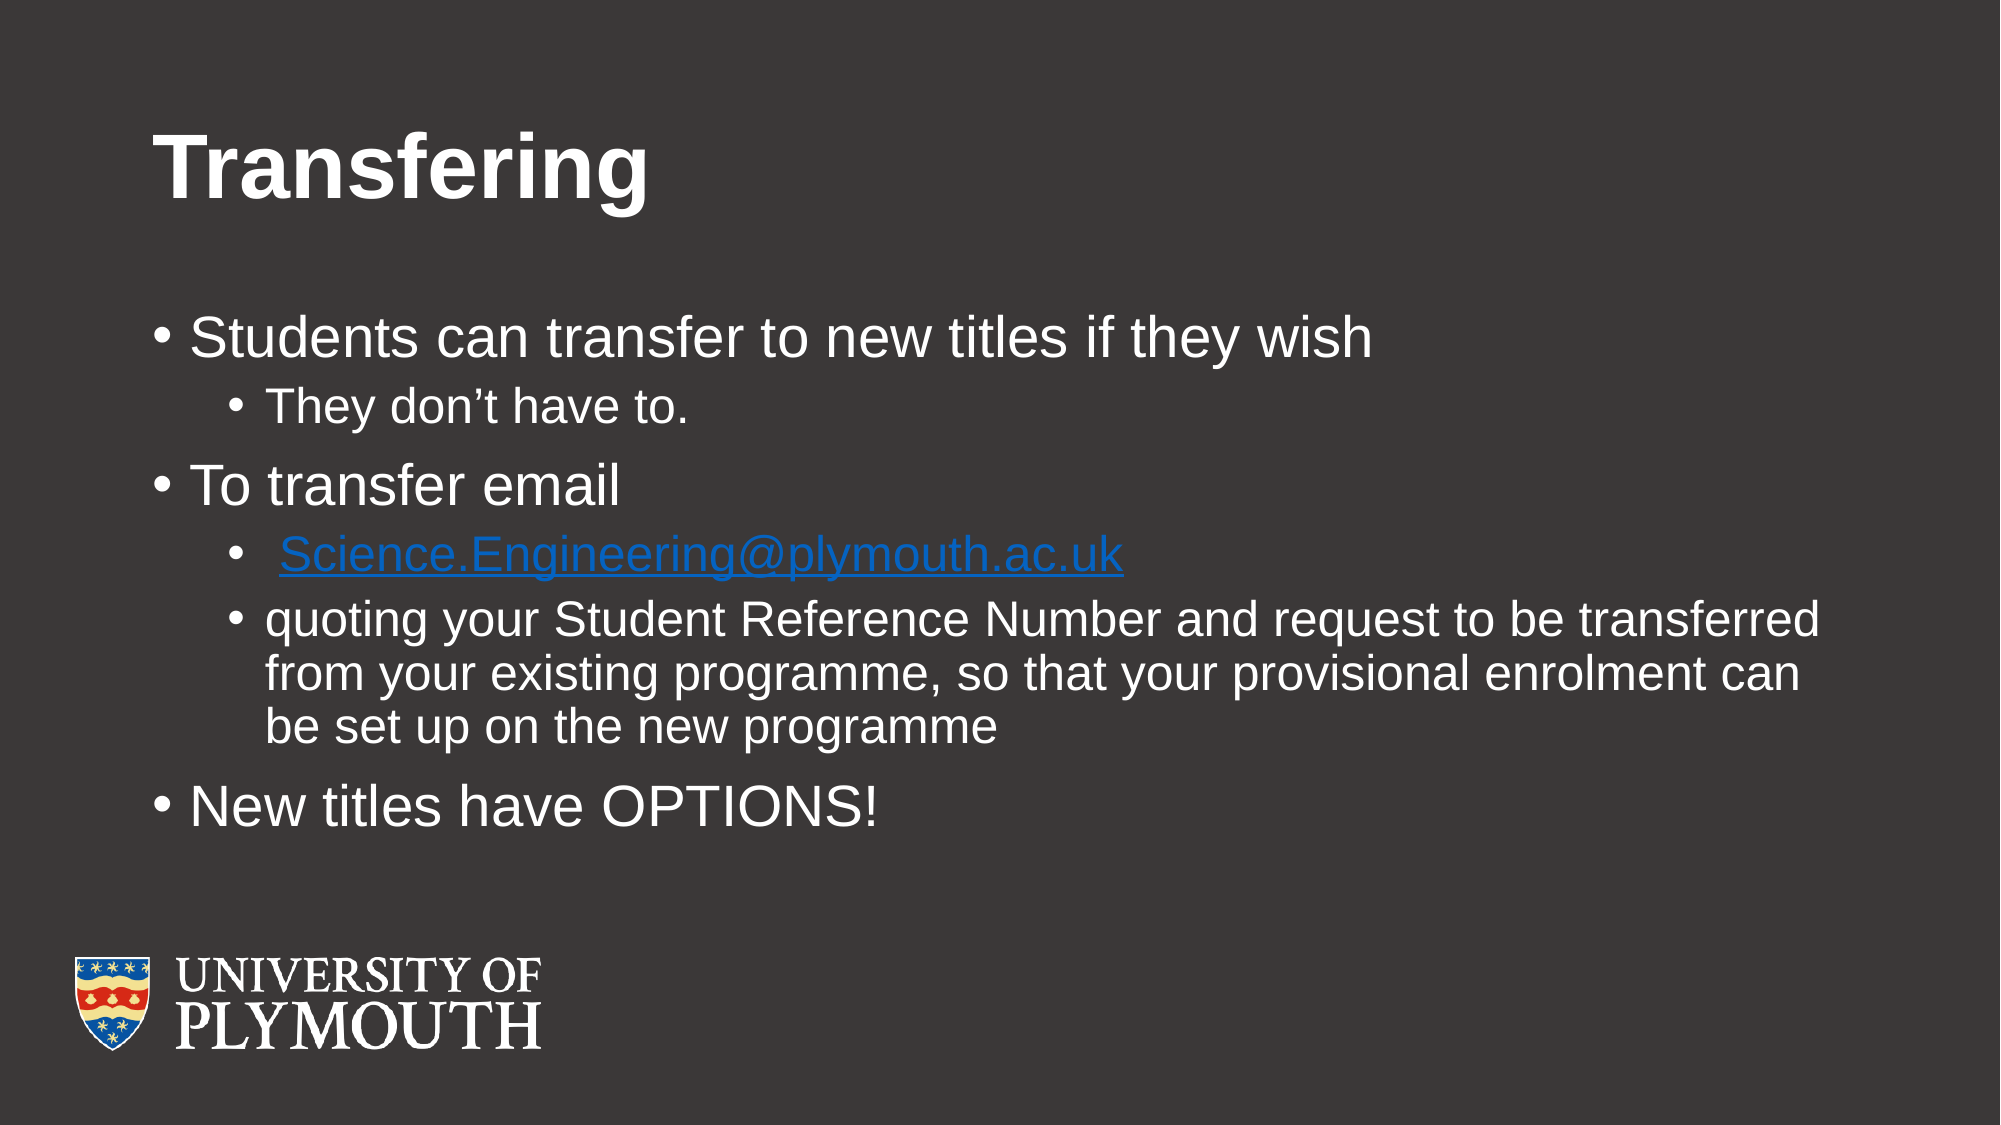

# Transfering
Students can transfer to new titles if they wish
They don’t have to.
To transfer email
 Science.Engineering@plymouth.ac.uk
quoting your Student Reference Number and request to be transferred from your existing programme, so that your provisional enrolment can be set up on the new programme
New titles have OPTIONS!